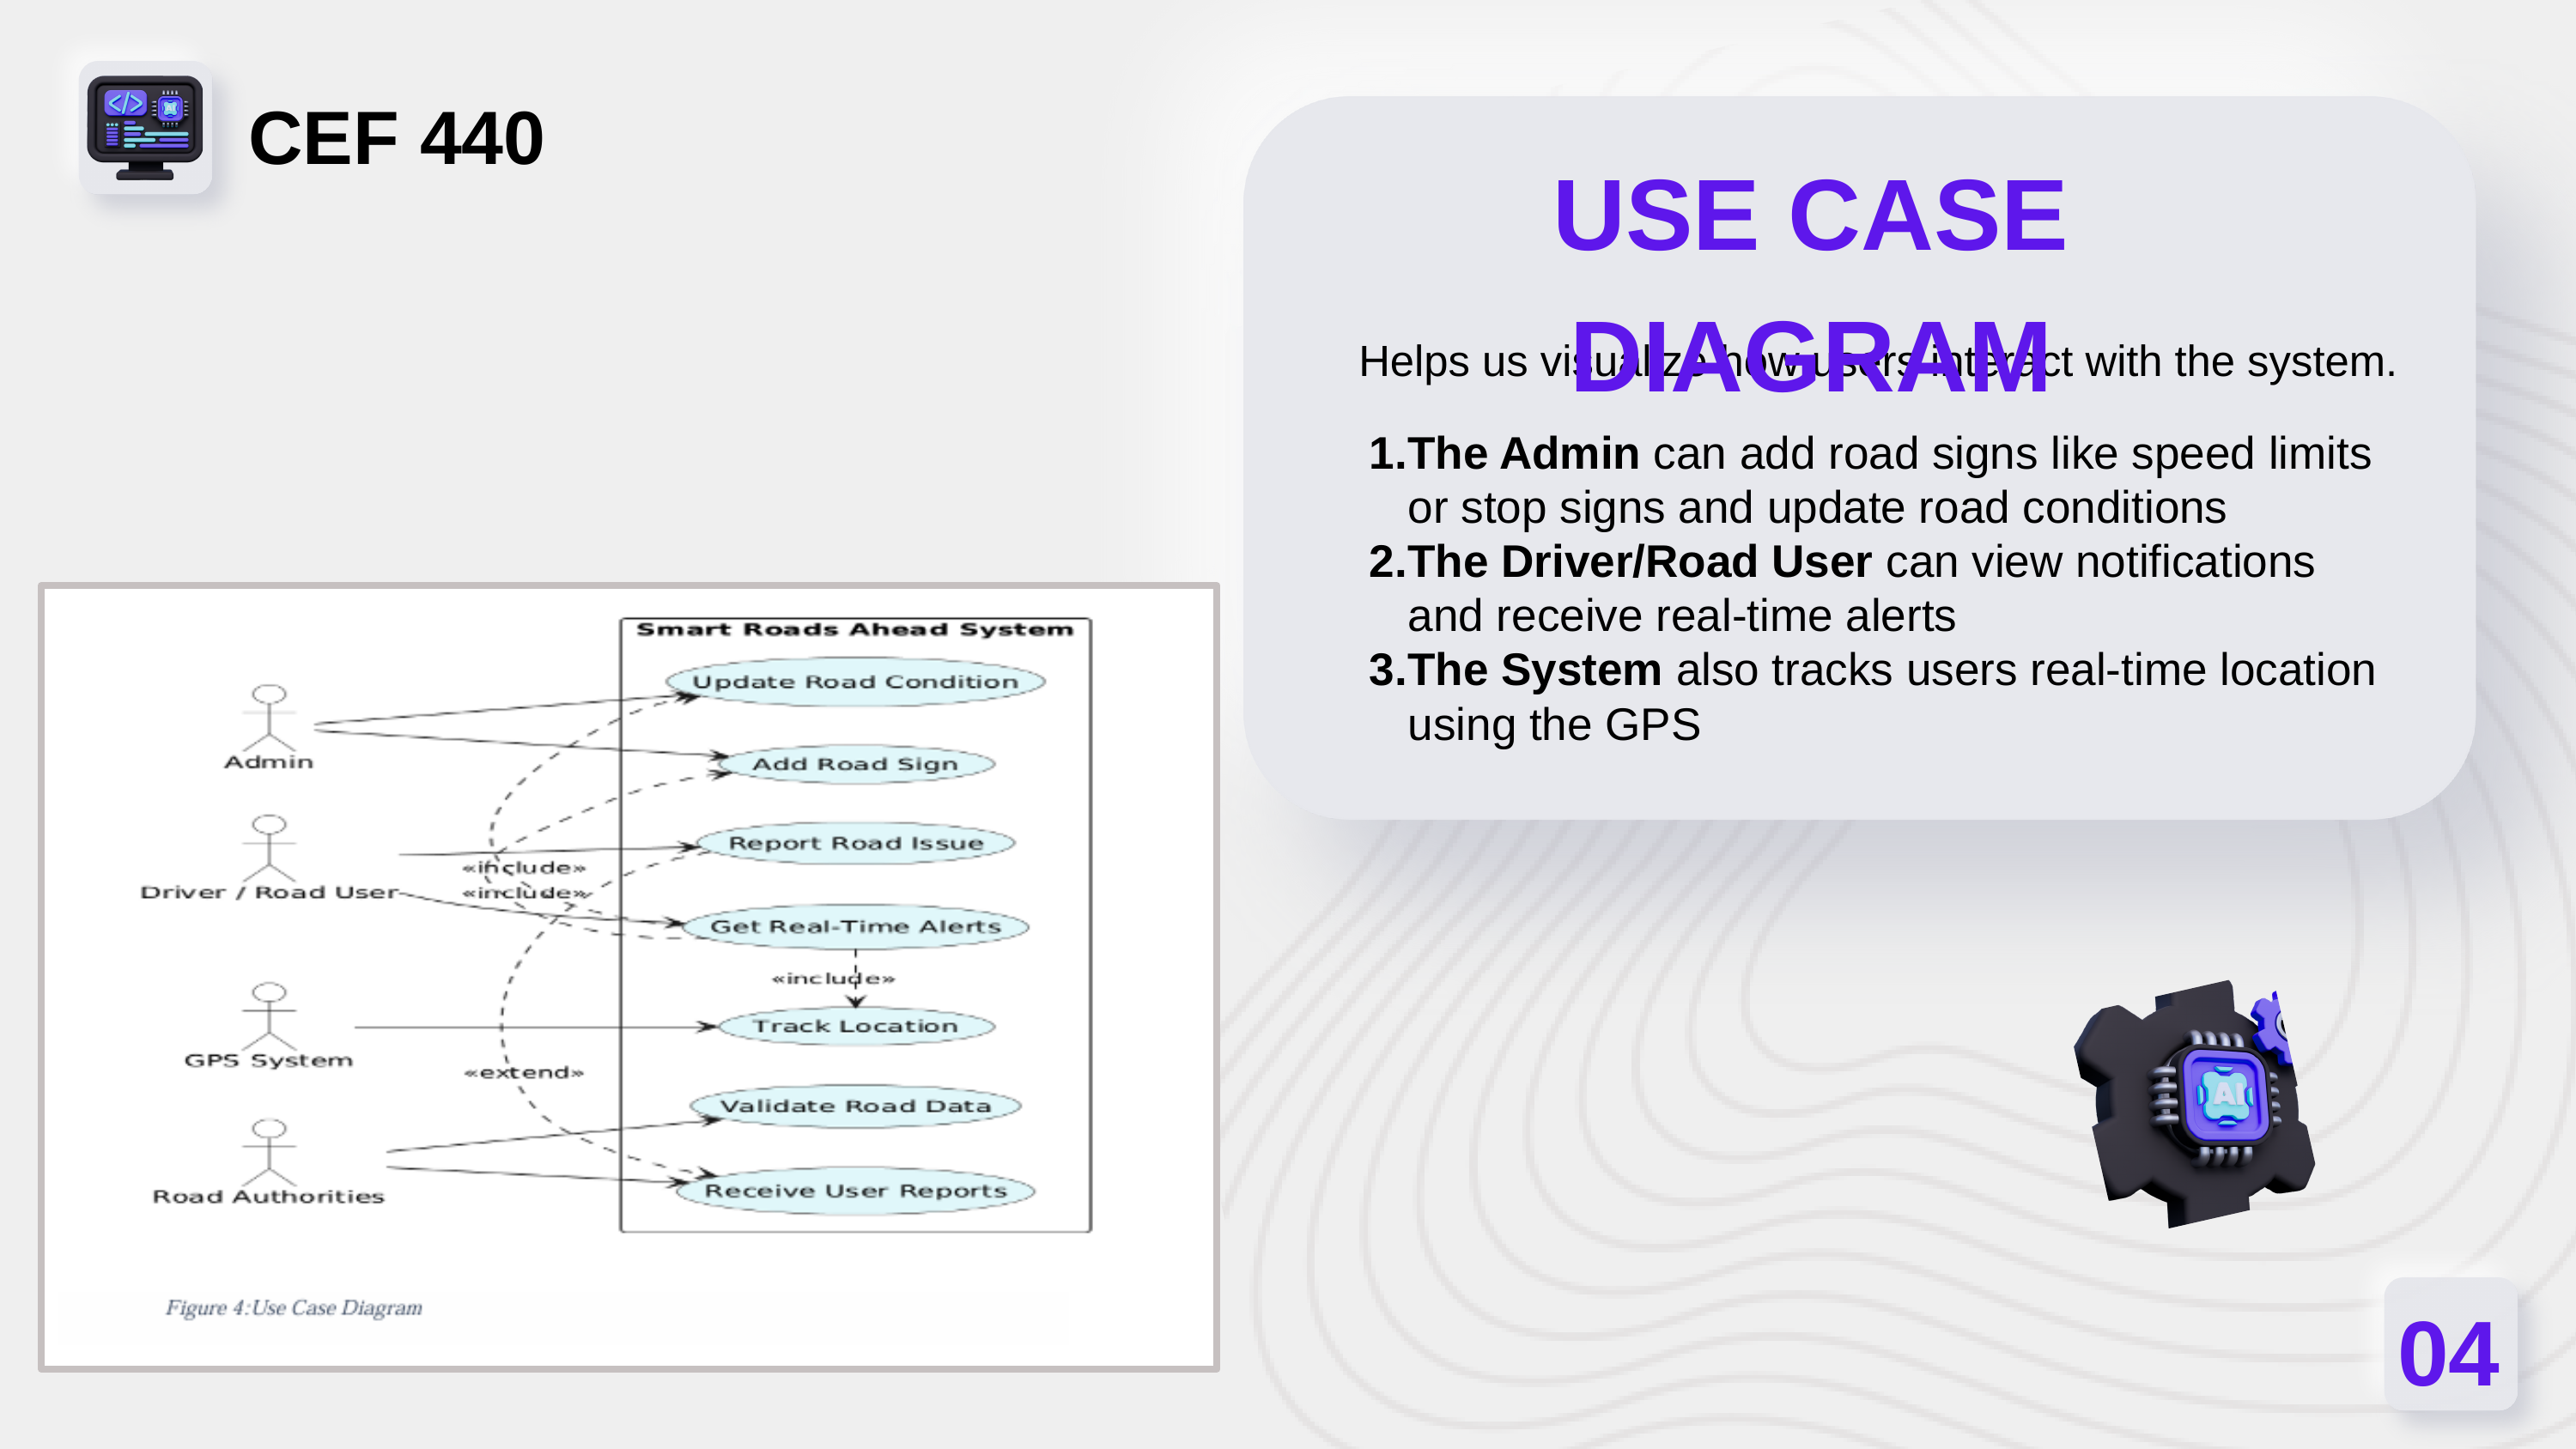

CEF 440

USE CASE DIAGRAM
Helps us visualize how users interact with the system.
The Admin can add road signs like speed limits or stop signs and update road conditions
The Driver/Road User can view notifications and receive real-time alerts
The System also tracks users real-time location using the GPS

04